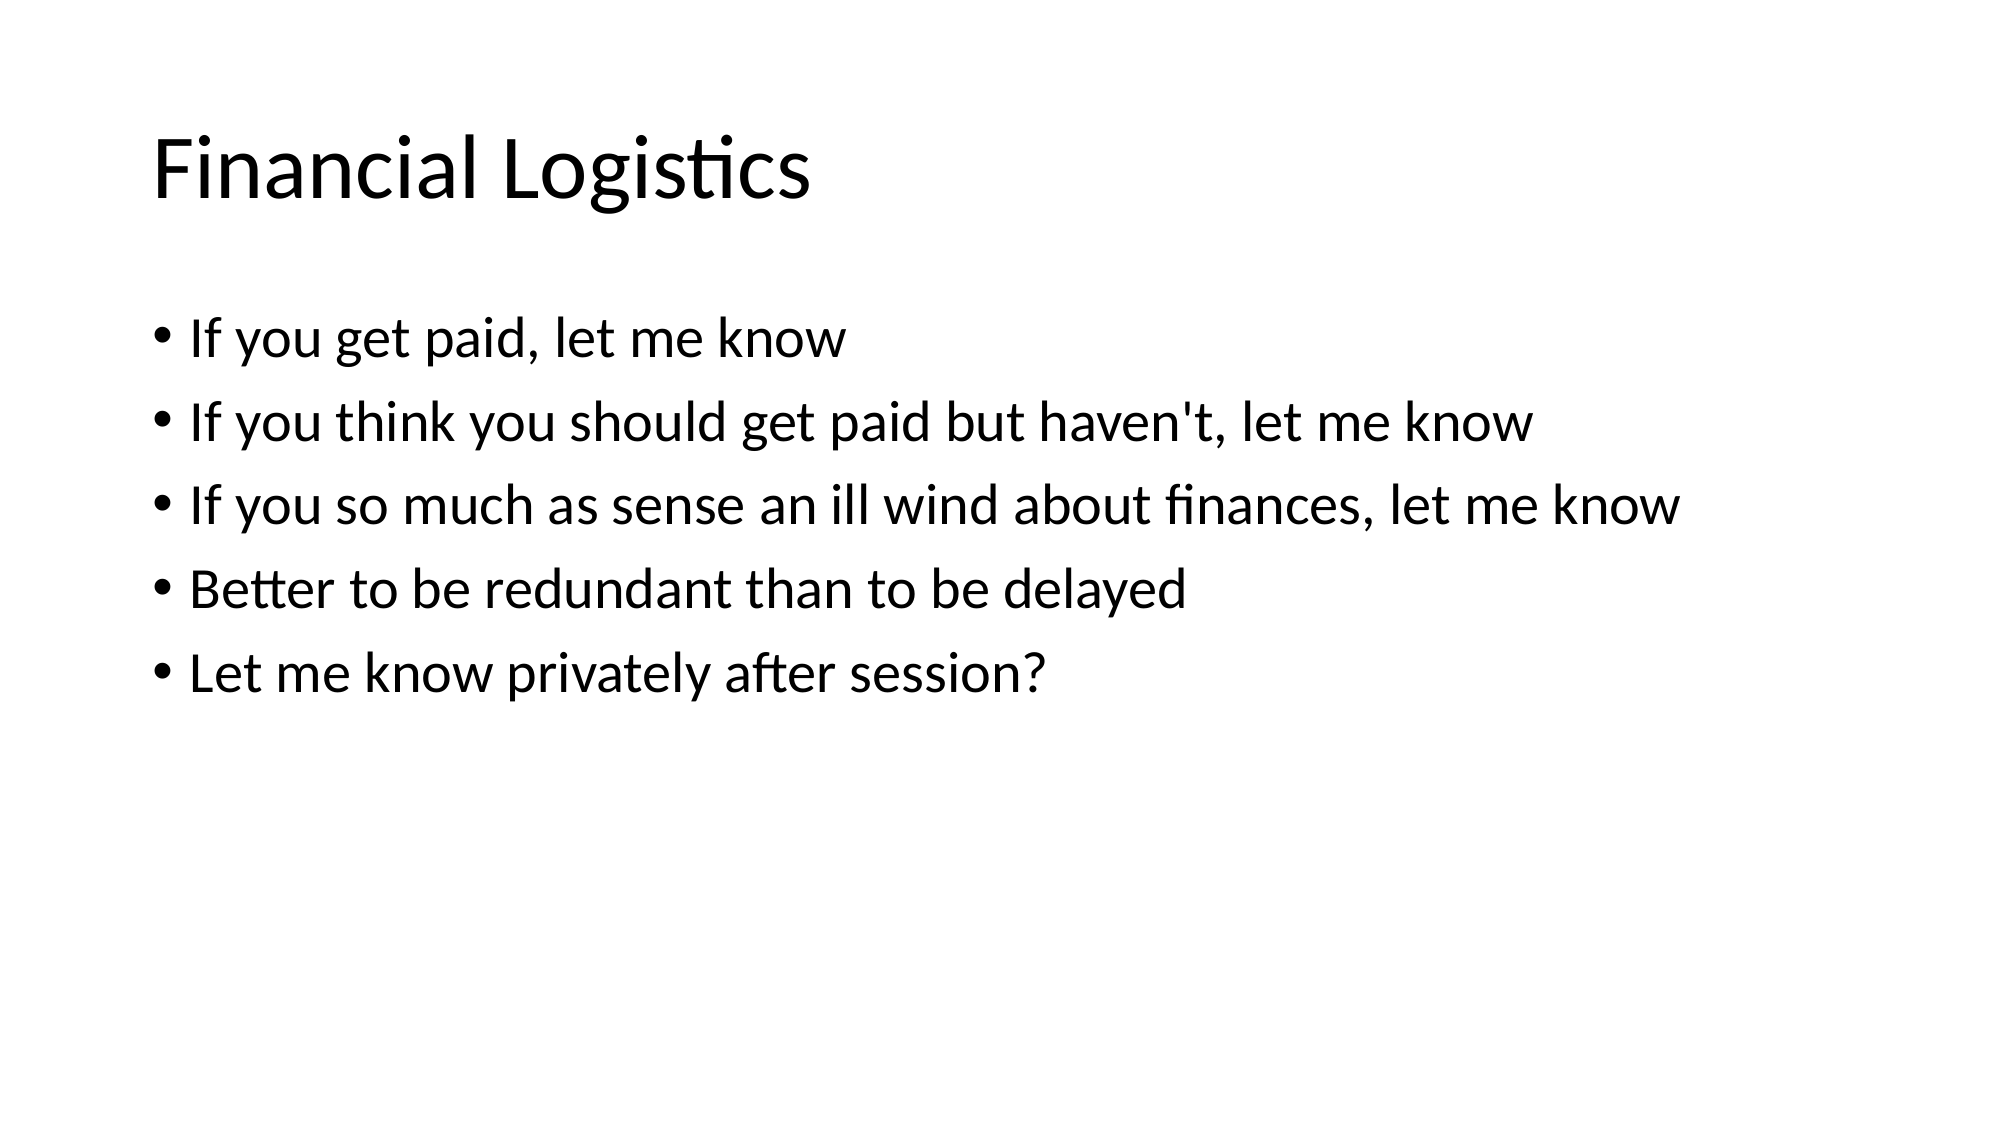

# Financial Logistics
If you get paid, let me know
If you think you should get paid but haven't, let me know
If you so much as sense an ill wind about finances, let me know
Better to be redundant than to be delayed
Let me know privately after session?